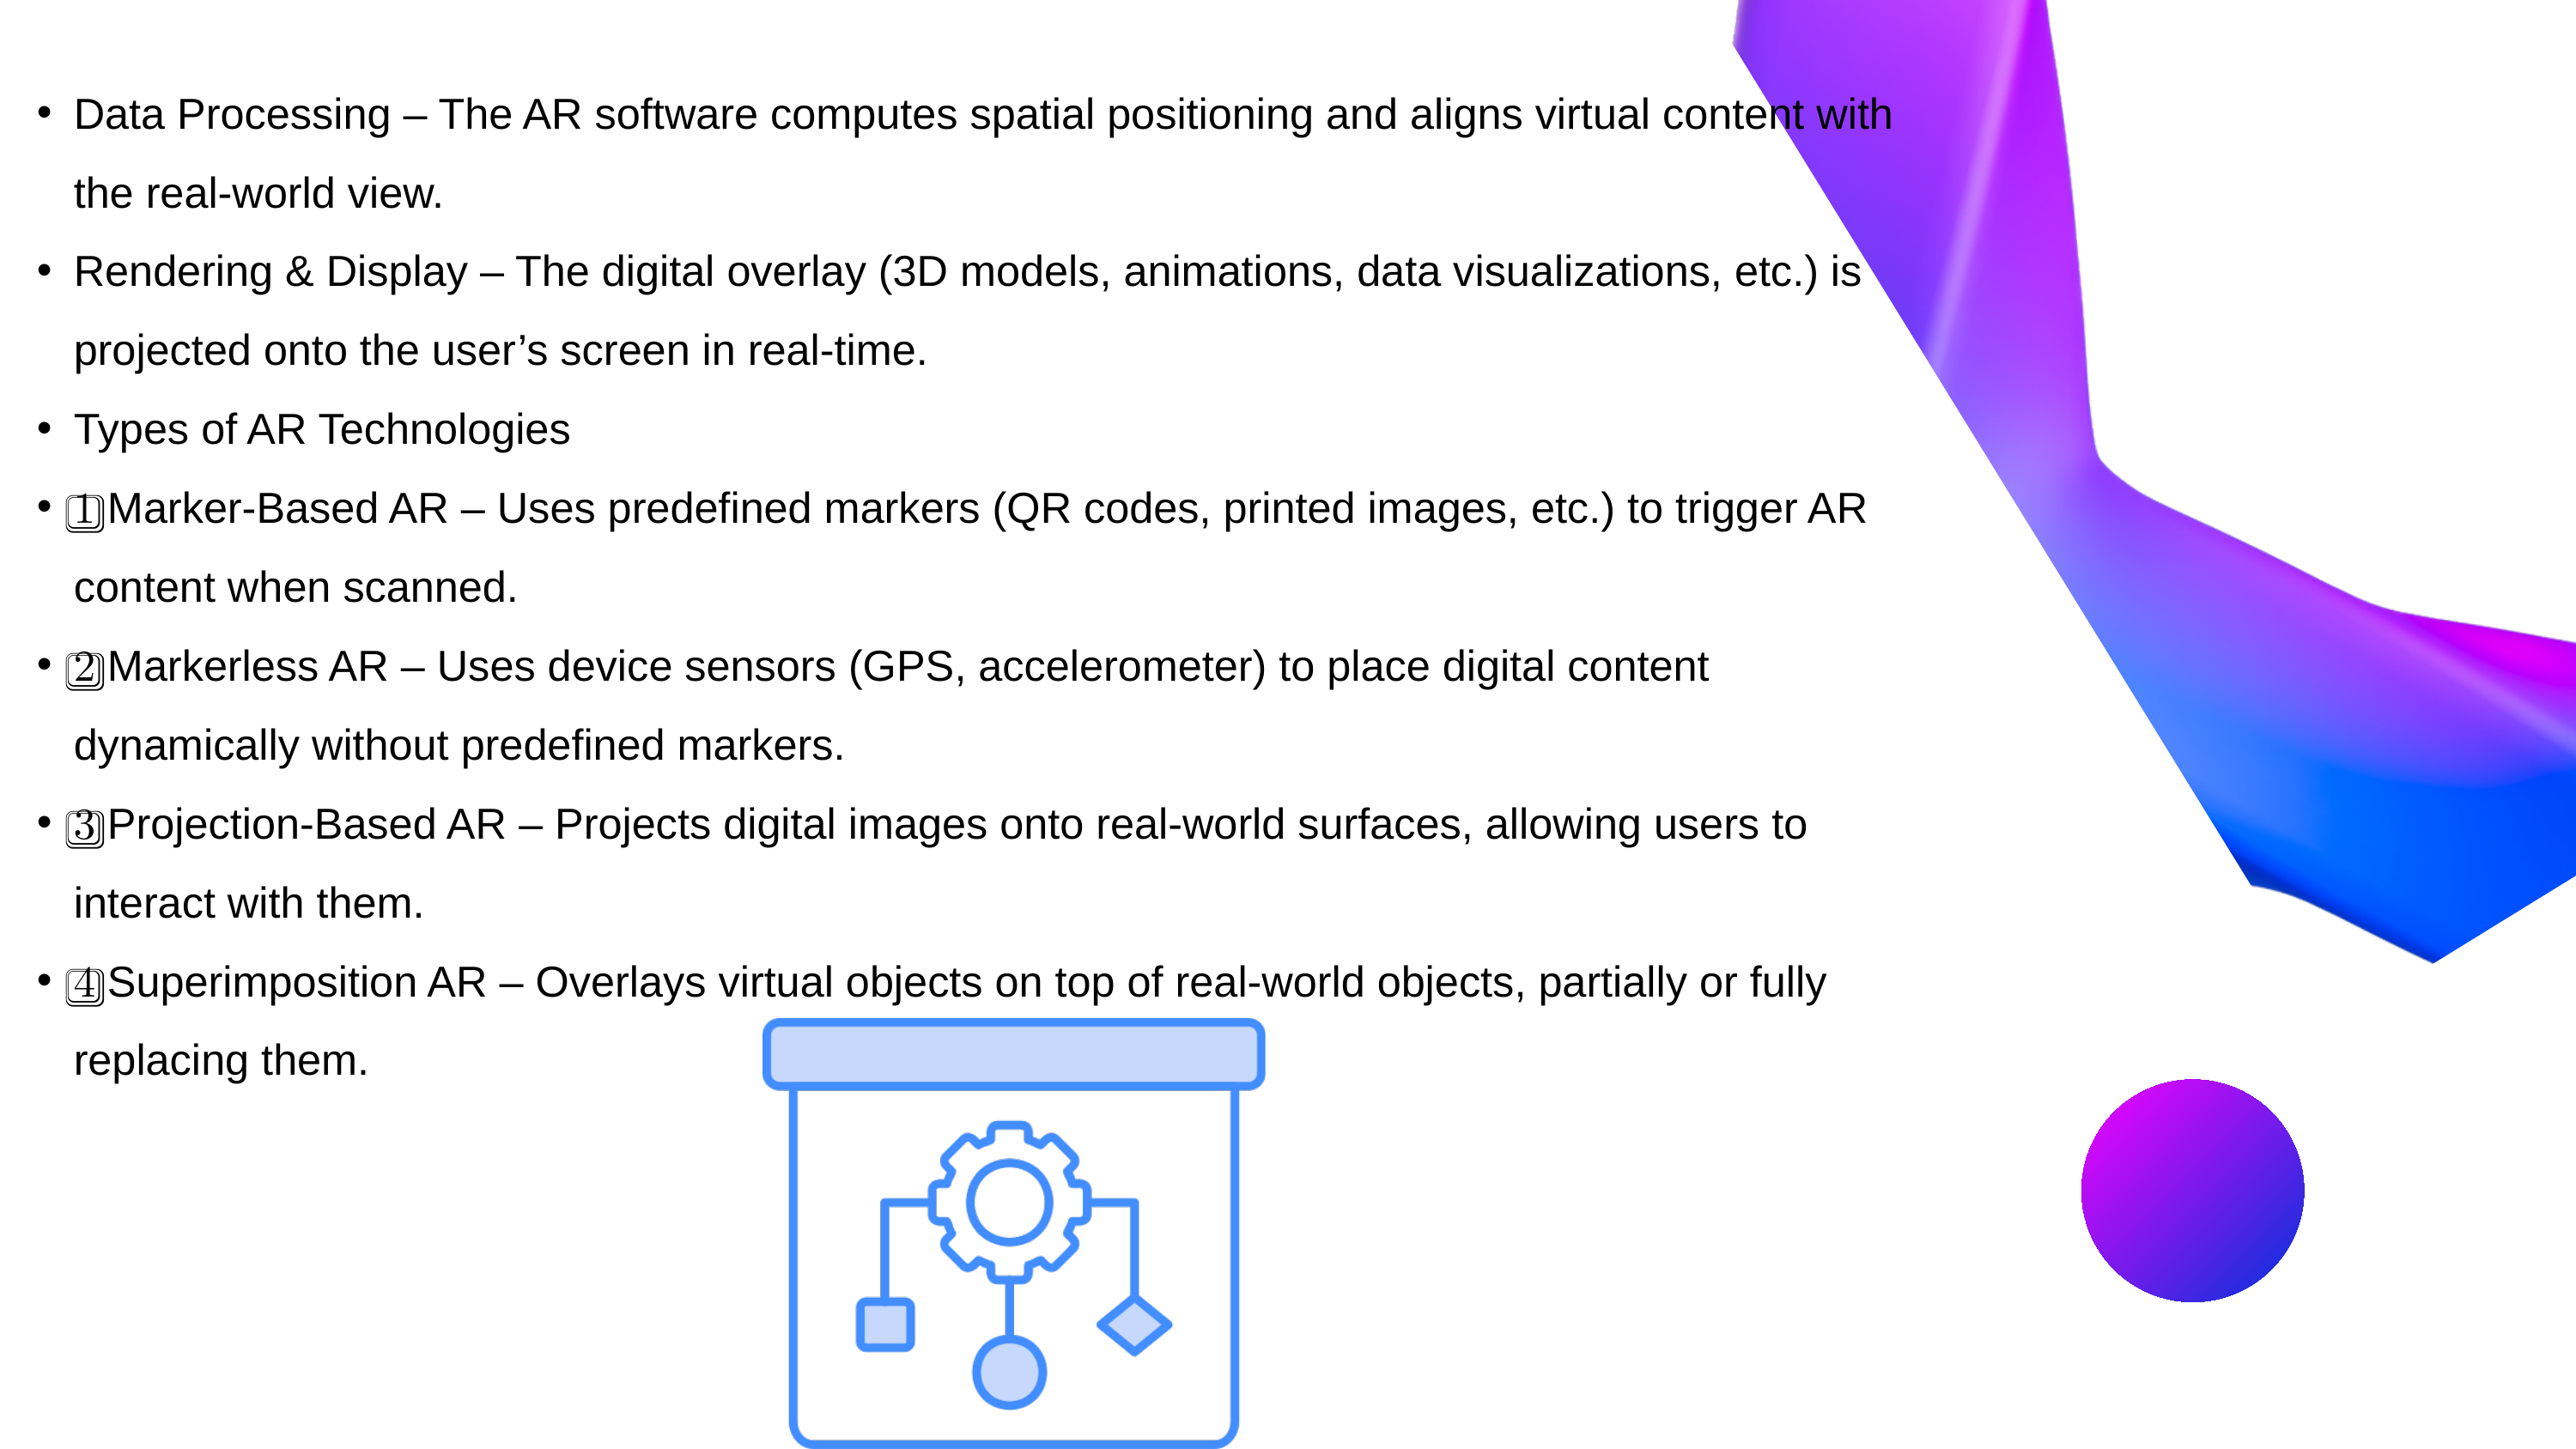

Data Processing – The AR software computes spatial positioning and aligns virtual content with the real-world view.
Rendering & Display – The digital overlay (3D models, animations, data visualizations, etc.) is projected onto the user’s screen in real-time.
Types of AR Technologies
1️⃣ Marker-Based AR – Uses predefined markers (QR codes, printed images, etc.) to trigger AR content when scanned.
2️⃣ Markerless AR – Uses device sensors (GPS, accelerometer) to place digital content dynamically without predefined markers.
3️⃣ Projection-Based AR – Projects digital images onto real-world surfaces, allowing users to interact with them.
4️⃣ Superimposition AR – Overlays virtual objects on top of real-world objects, partially or fully replacing them.